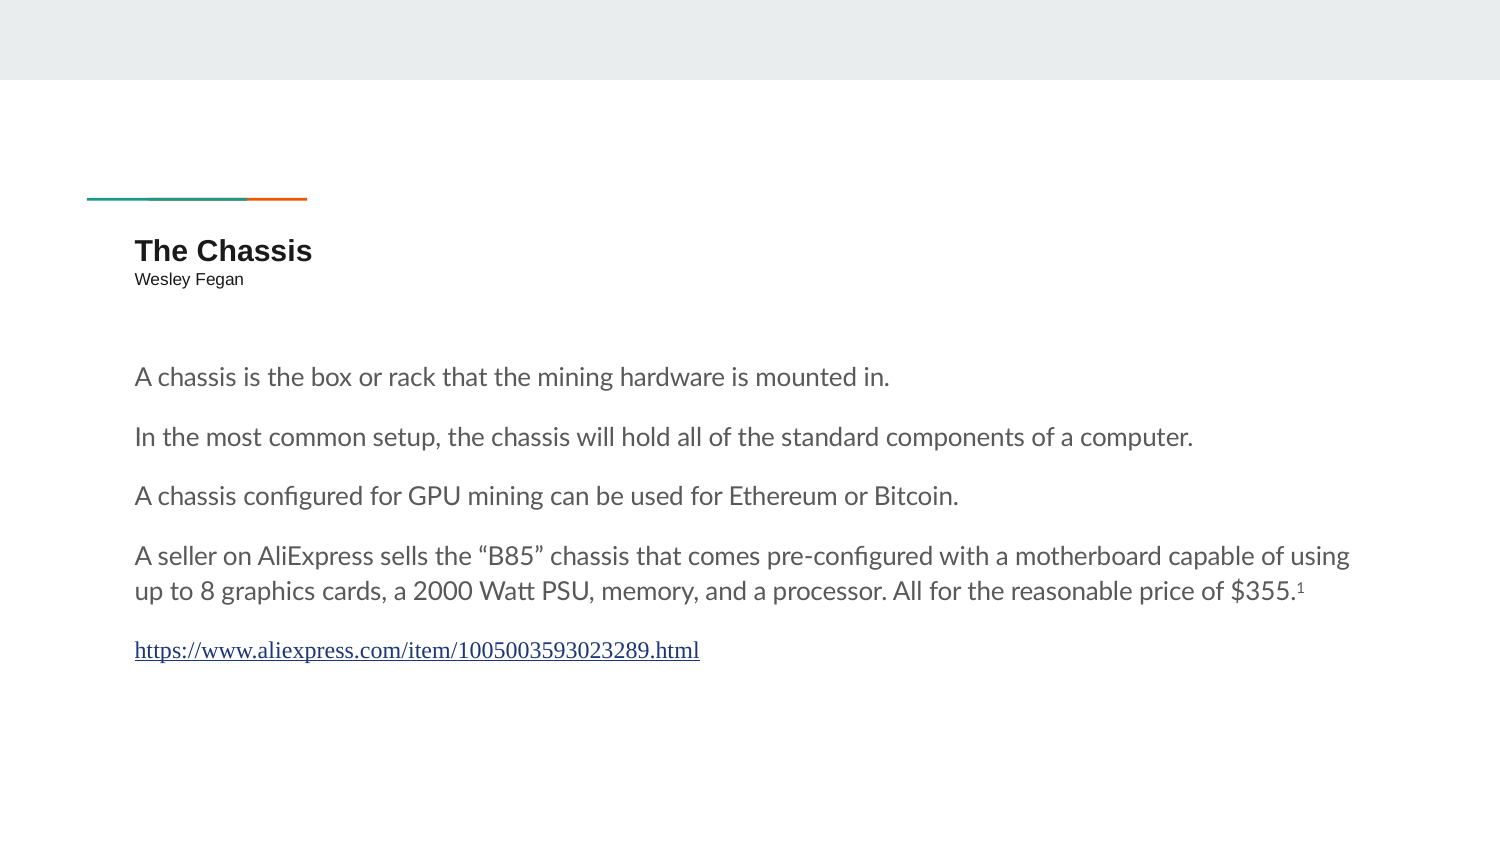

# The Chassis
Wesley Fegan
A chassis is the box or rack that the mining hardware is mounted in.
In the most common setup, the chassis will hold all of the standard components of a computer.
A chassis configured for GPU mining can be used for Ethereum or Bitcoin.
A seller on AliExpress sells the “B85” chassis that comes pre-configured with a motherboard capable of using up to 8 graphics cards, a 2000 Watt PSU, memory, and a processor. All for the reasonable price of $355.1
https://www.aliexpress.com/item/1005003593023289.html